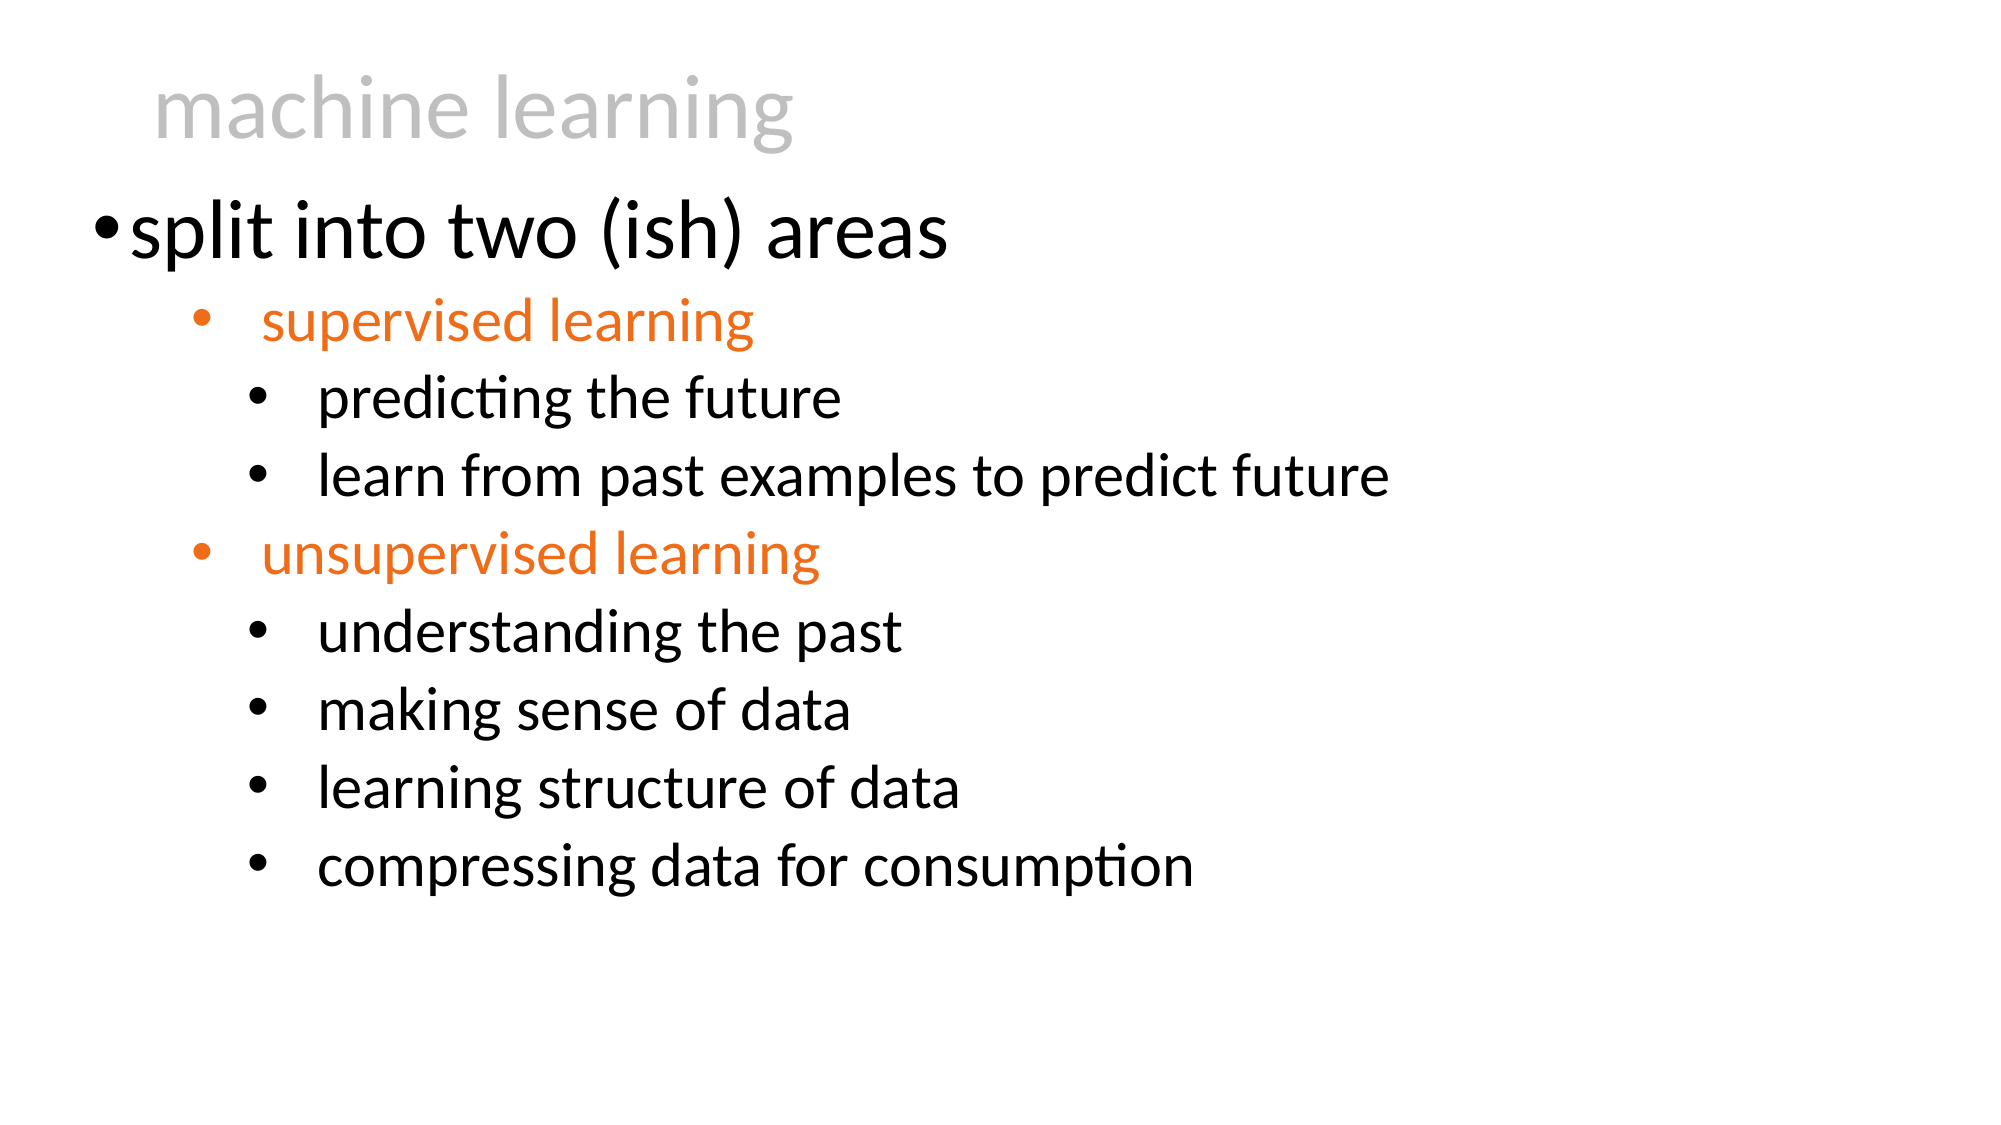

# machine learning
split into two (ish) areas
supervised learning
predicting the future
learn from past examples to predict future
unsupervised learning
understanding the past
making sense of data
learning structure of data
compressing data for consumption